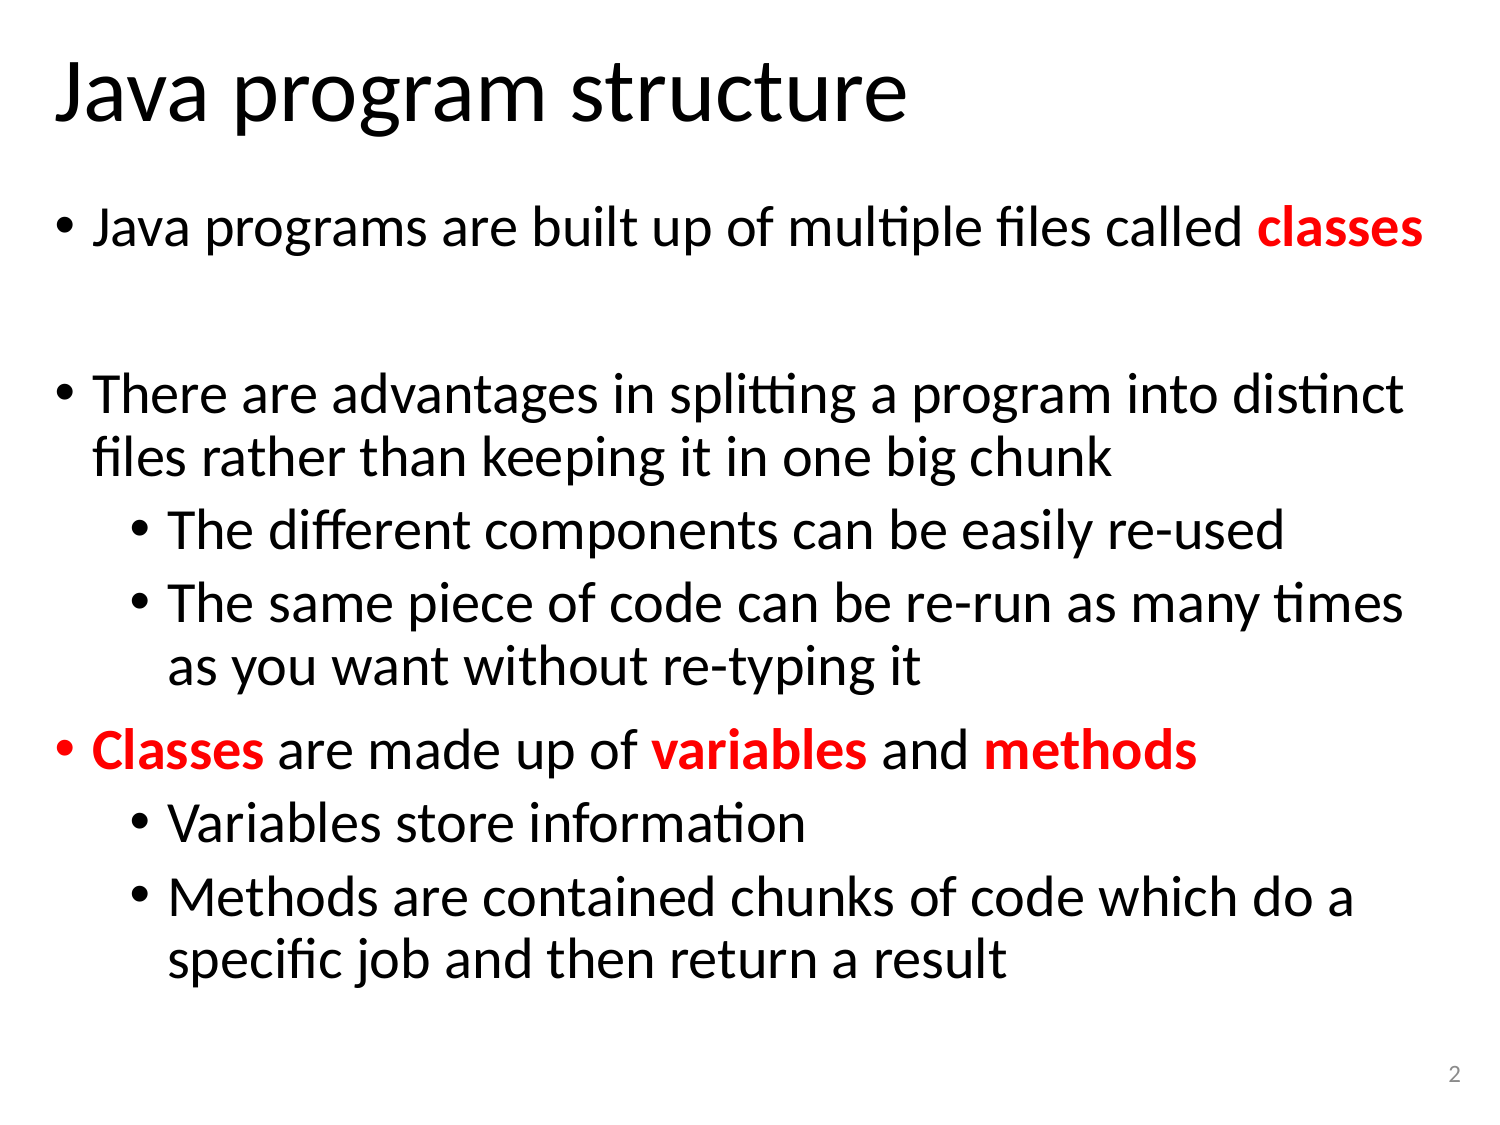

# Java program structure
Java programs are built up of multiple files called classes

There are advantages in splitting a program into distinct files rather than keeping it in one big chunk
The different components can be easily re-used
The same piece of code can be re-run as many times as you want without re-typing it
Classes are made up of variables and methods
Variables store information
Methods are contained chunks of code which do a specific job and then return a result

2